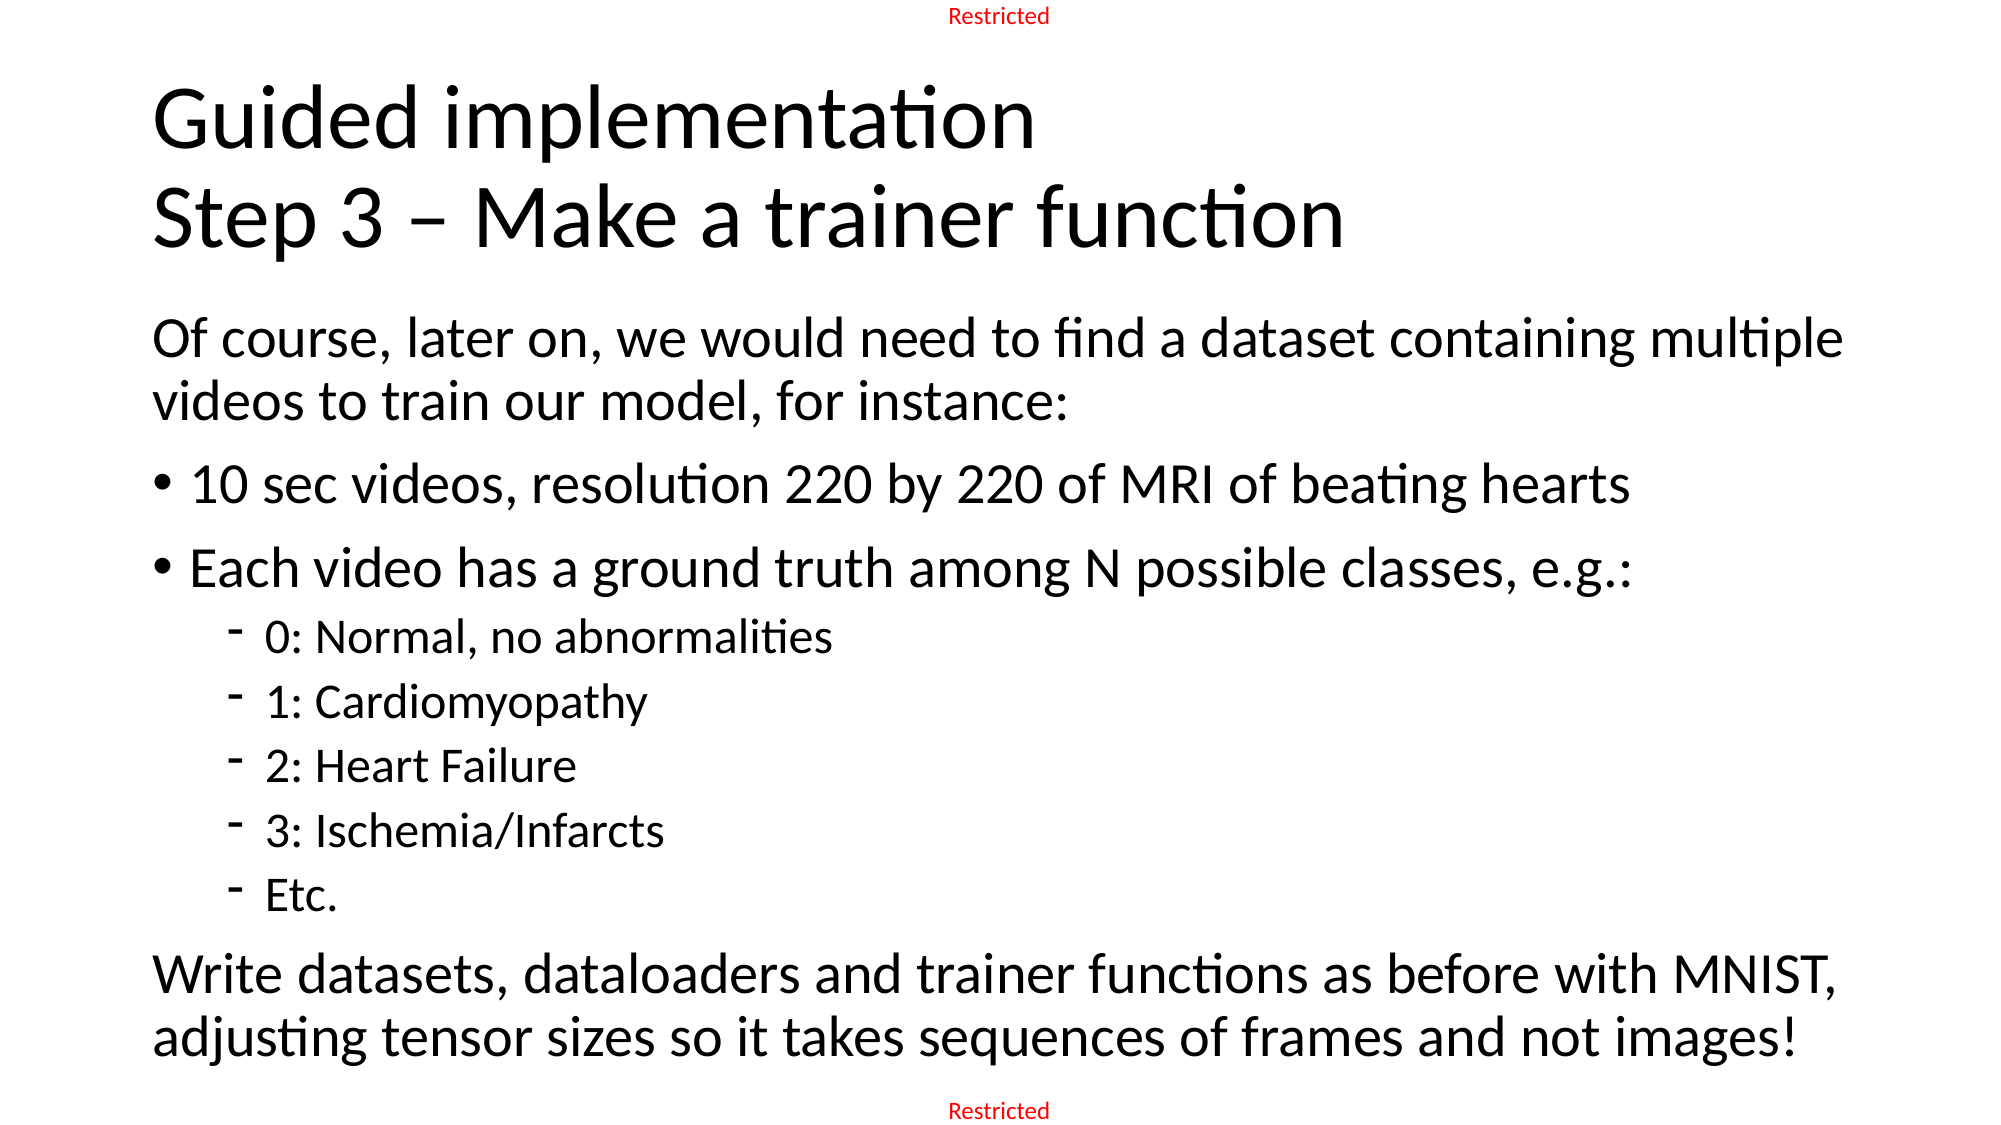

# Guided implementation Step 3 – Make a trainer function
Of course, later on, we would need to find a dataset containing multiple videos to train our model, for instance:
10 sec videos, resolution 220 by 220 of MRI of beating hearts
Each video has a ground truth among N possible classes, e.g.:
0: Normal, no abnormalities
1: Cardiomyopathy
2: Heart Failure
3: Ischemia/Infarcts
Etc.
Write datasets, dataloaders and trainer functions as before with MNIST, adjusting tensor sizes so it takes sequences of frames and not images!